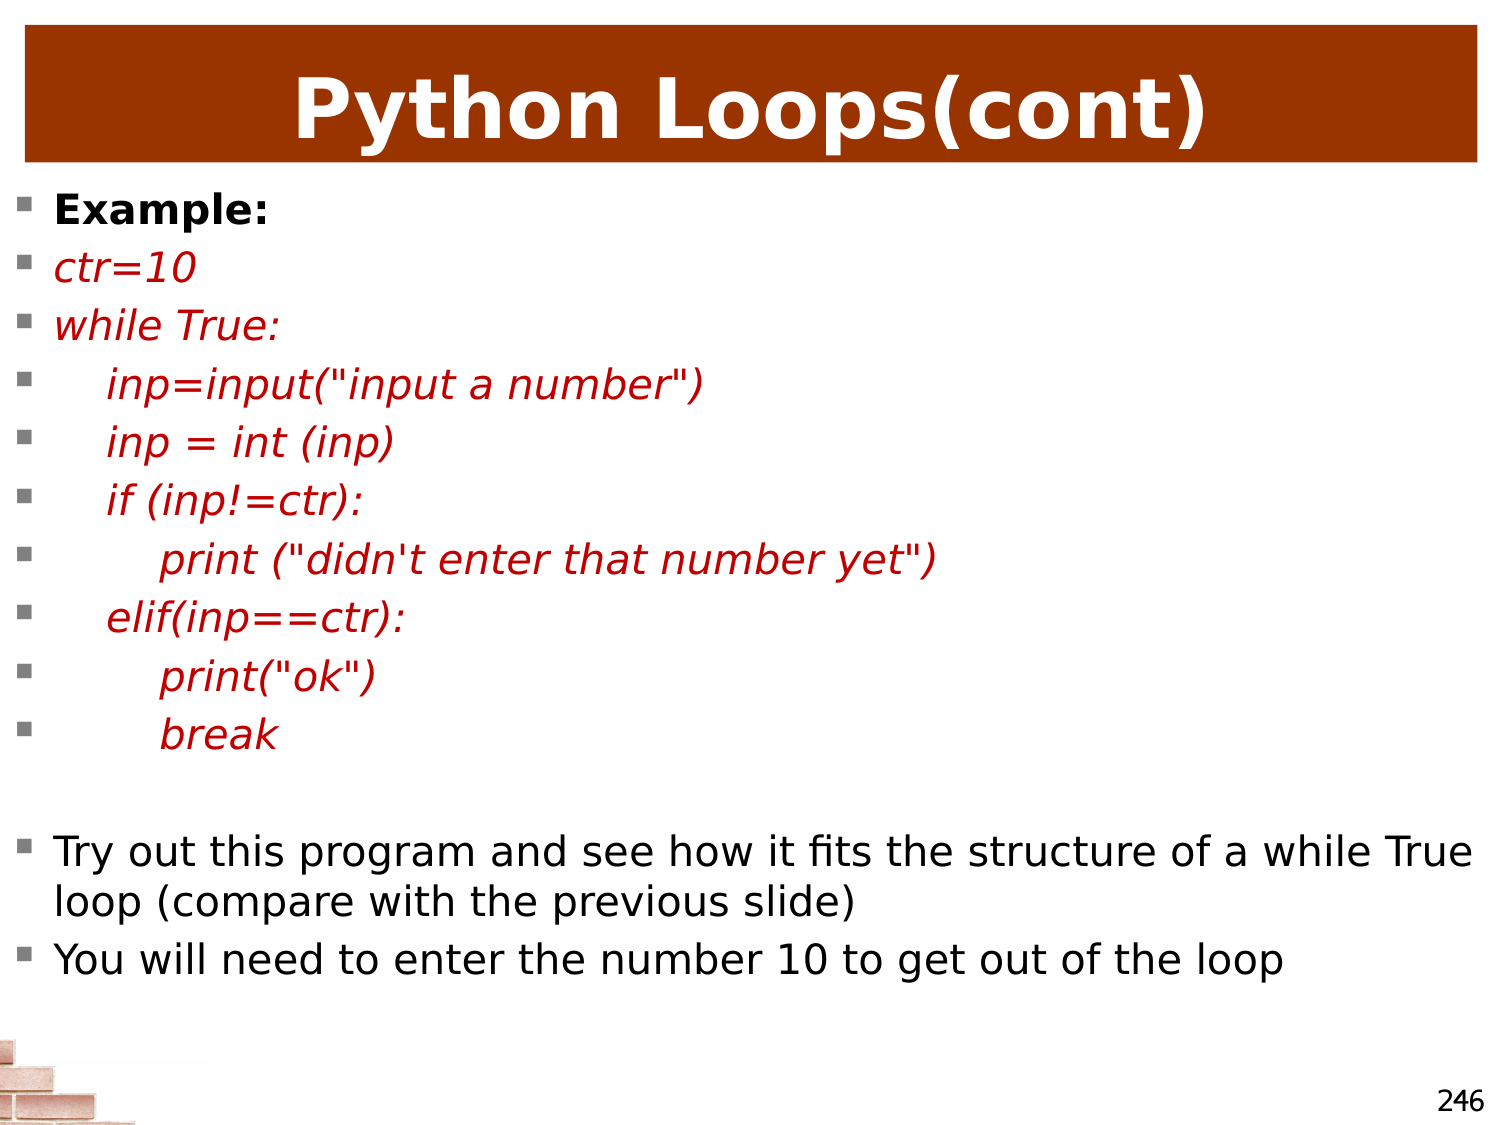

# Python Loops(cont)
Example:
ctr=10
while True:
    inp=input("input a number")
    inp = int (inp)
    if (inp!=ctr):
        print ("didn't enter that number yet")
    elif(inp==ctr):
        print("ok")
        break

Try out this program and see how it fits the structure of a while True loop (compare with the previous slide)
You will need to enter the number 10 to get out of the loop

246